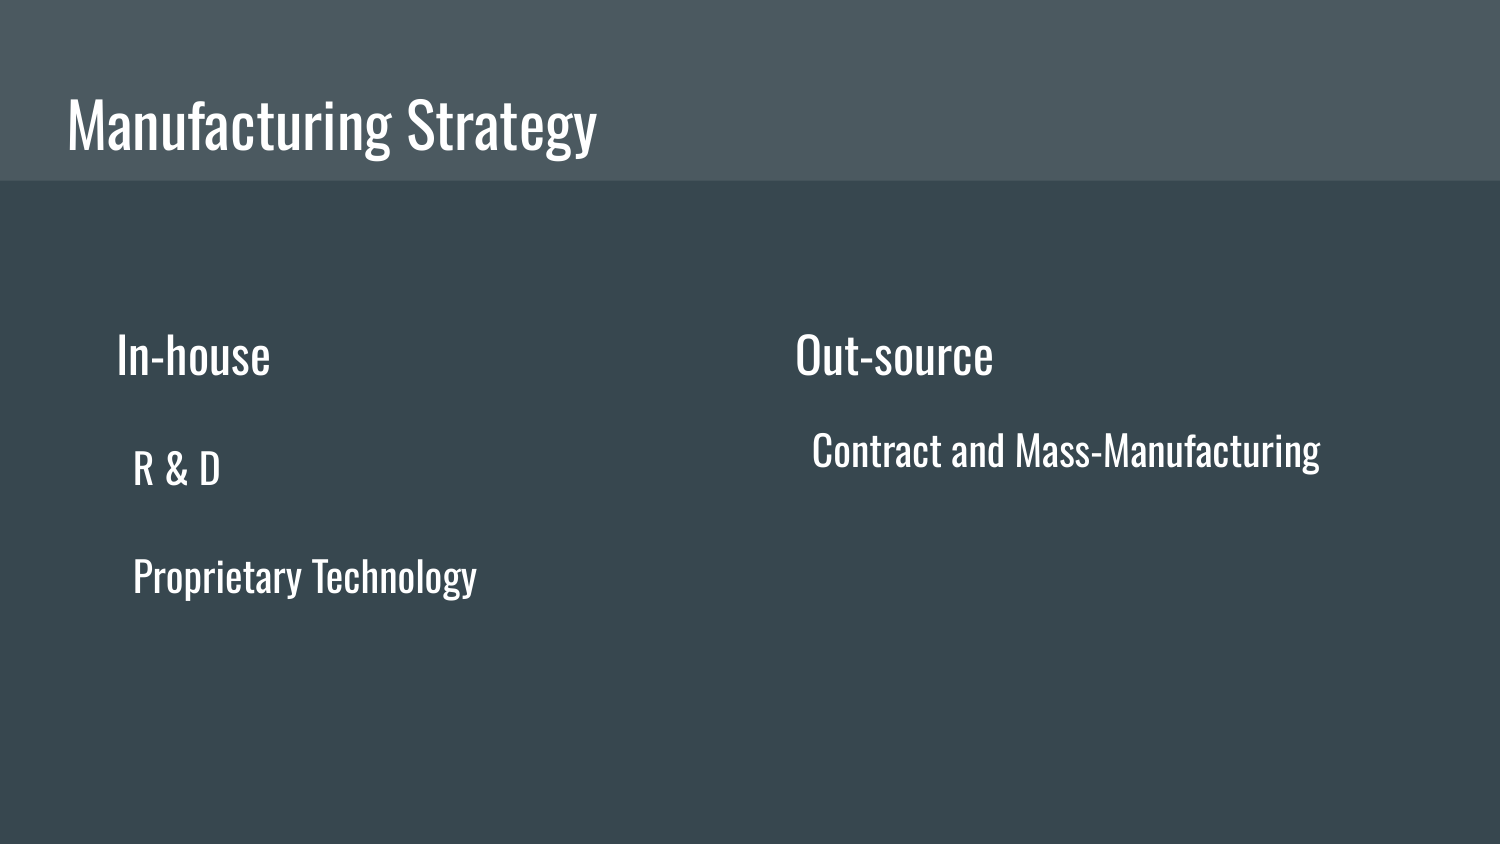

# Manufacturing Strategy
In-house
R & D
Proprietary Technology
Out-source
Contract and Mass-Manufacturing